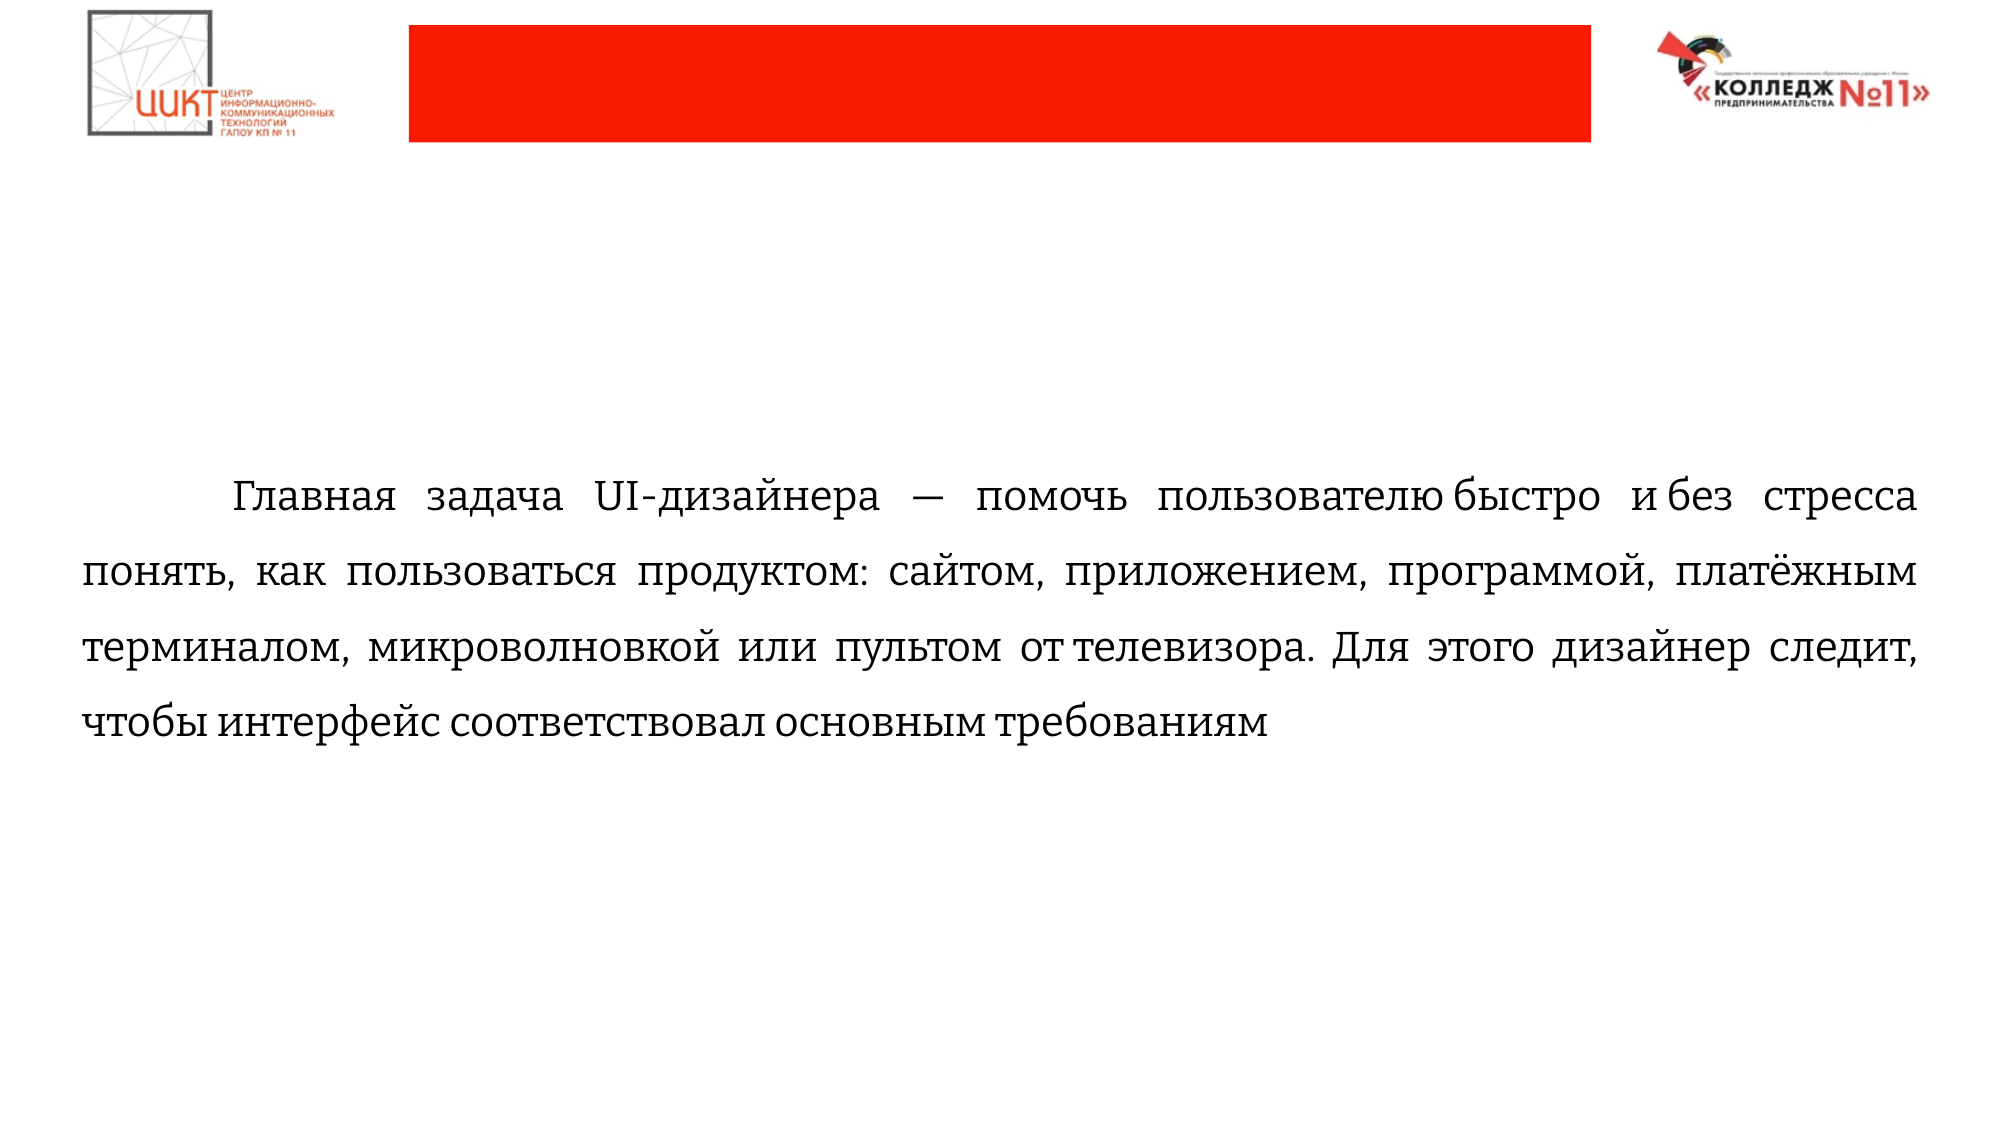

#
	Главная задача UI-дизайнера — помочь пользователю быстро и без стресса понять, как пользоваться продуктом: сайтом, приложением, программой, платёжным терминалом, микроволновкой или пультом от телевизора. Для этого дизайнер следит, чтобы интерфейс соответствовал основным требованиям